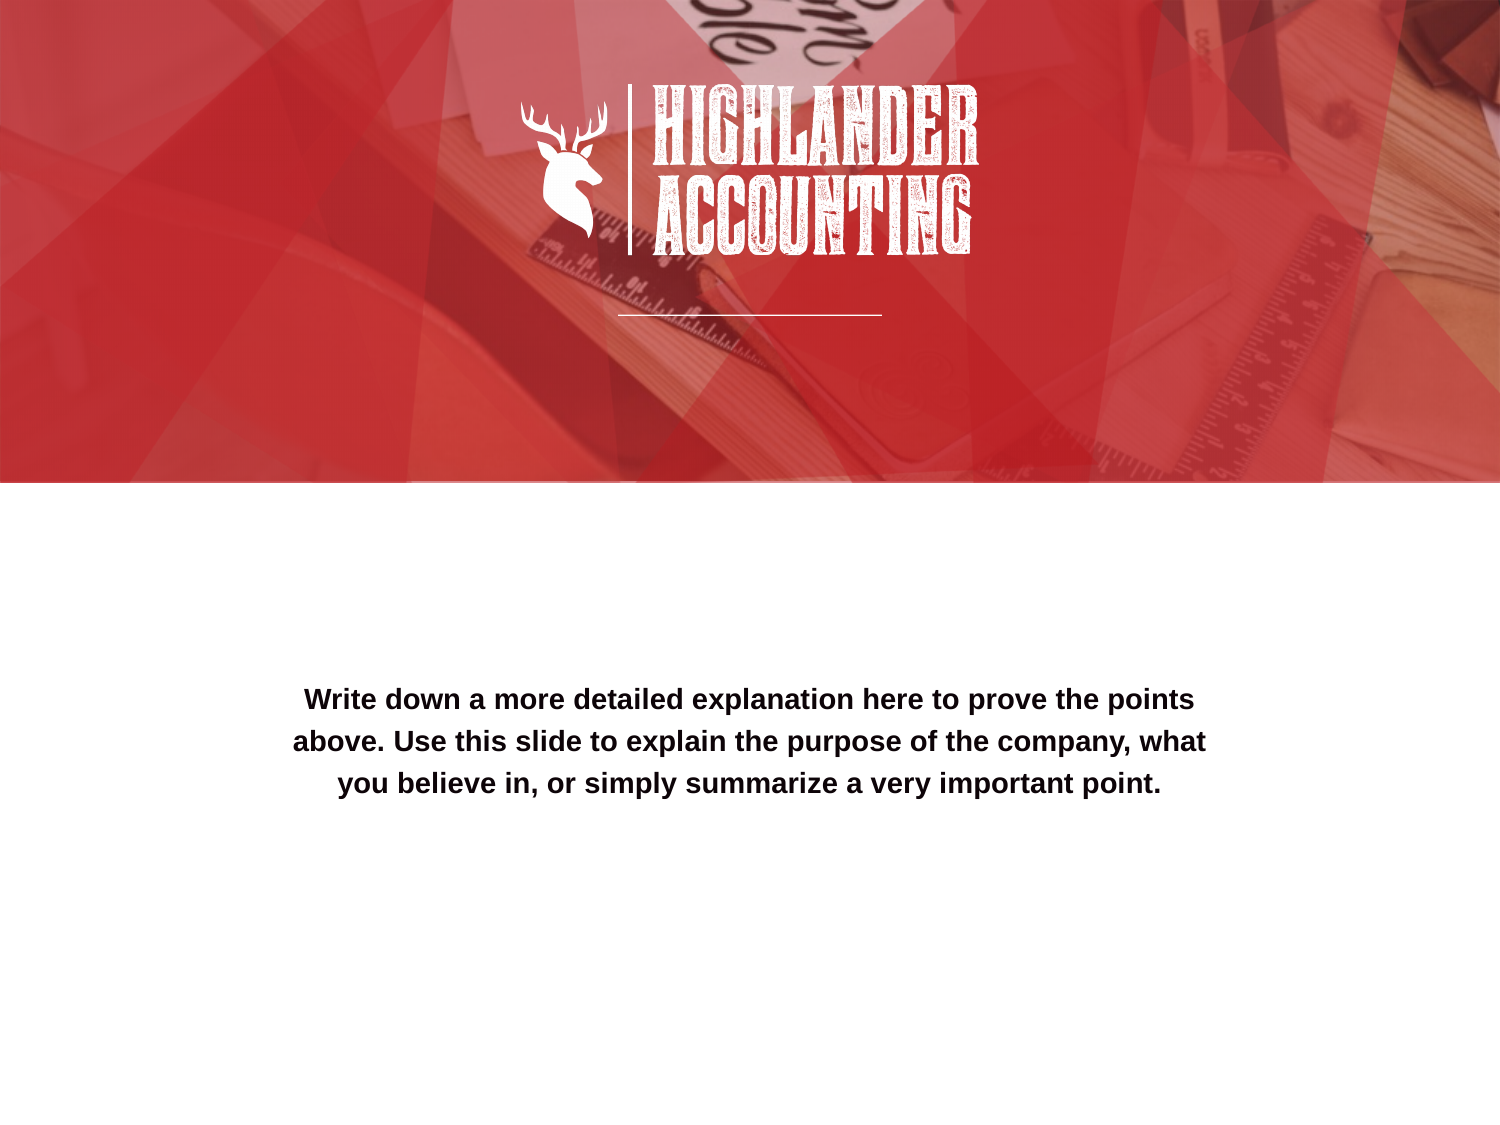

#

Write down a more detailed explanation here to prove the points above. Use this slide to explain the purpose of the company, what you believe in, or simply summarize a very important point.